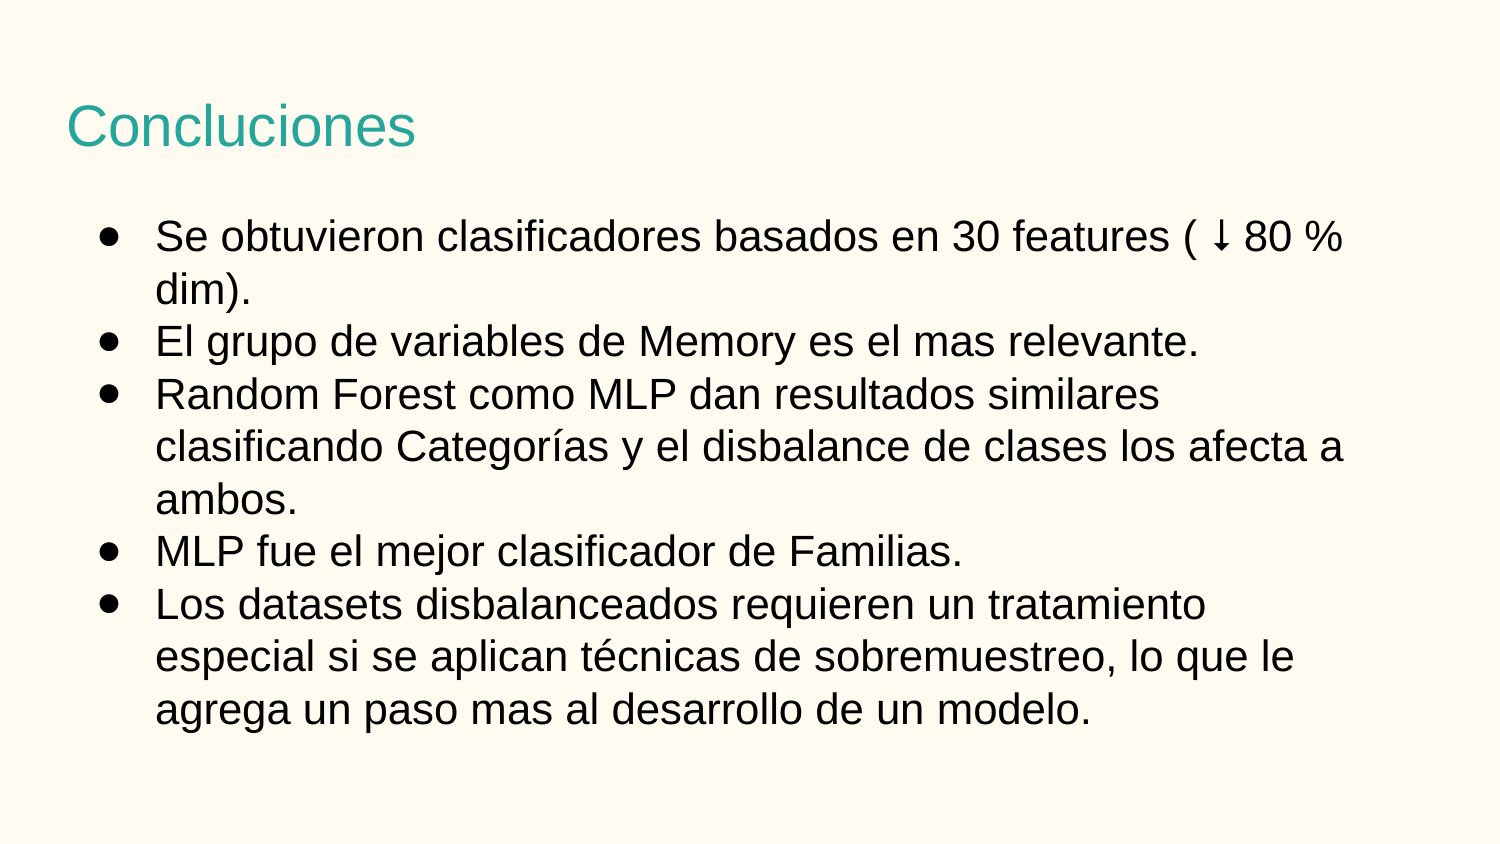

# Concluciones
Se obtuvieron clasificadores basados en 30 features ( ⭣ 80 % dim).
El grupo de variables de Memory es el mas relevante.
Random Forest como MLP dan resultados similares clasificando Categorías y el disbalance de clases los afecta a ambos.
MLP fue el mejor clasificador de Familias.
Los datasets disbalanceados requieren un tratamiento especial si se aplican técnicas de sobremuestreo, lo que le agrega un paso mas al desarrollo de un modelo.